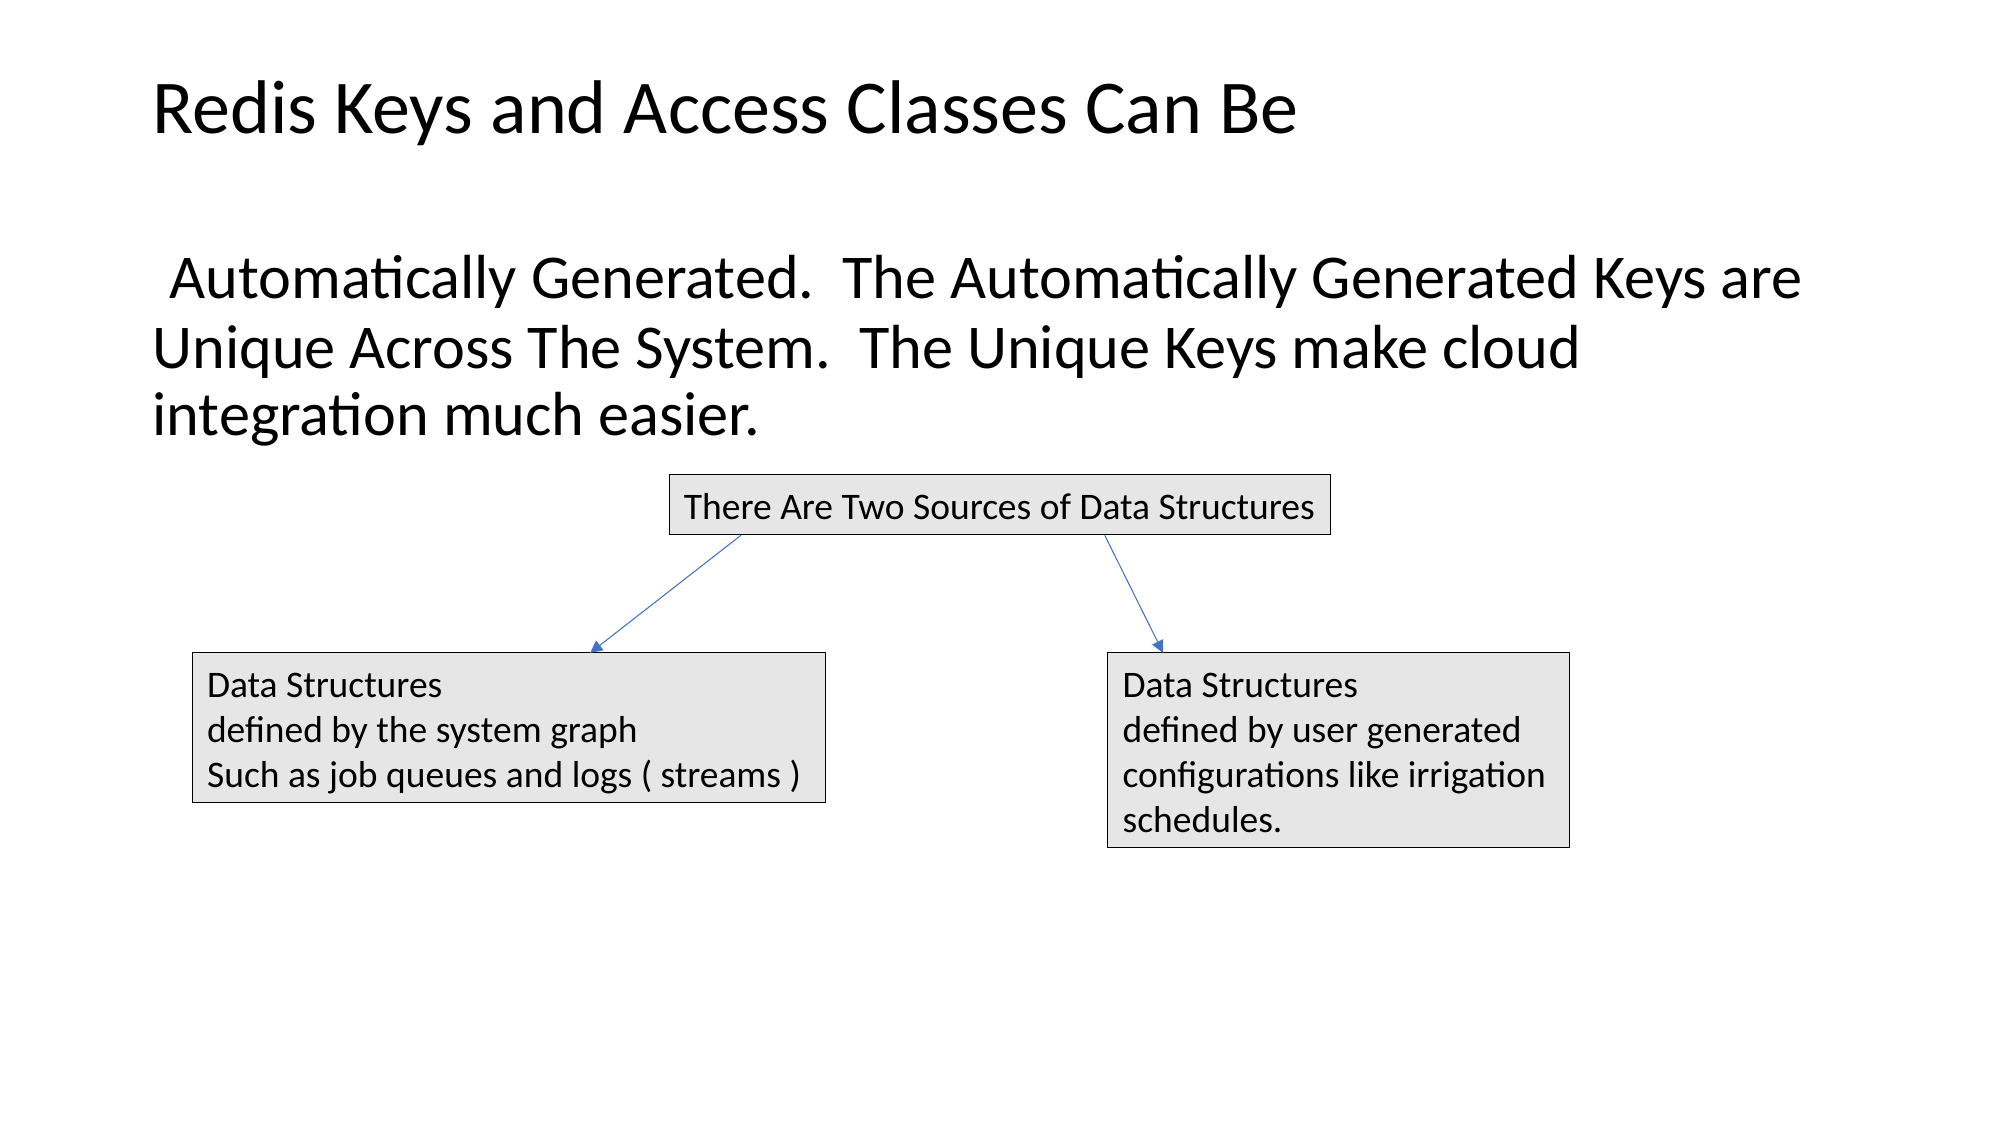

# Redis Keys and Access Classes Can Be Automatically Generated.  The Automatically Generated Keys are Unique Across The System.  The Unique Keys make cloud integration much easier.
There Are Two Sources of Data Structures
Data Structures
defined by the system graph
Such as job queues and logs ( streams )
Data Structures
defined by user generated
configurations like irrigation
schedules.